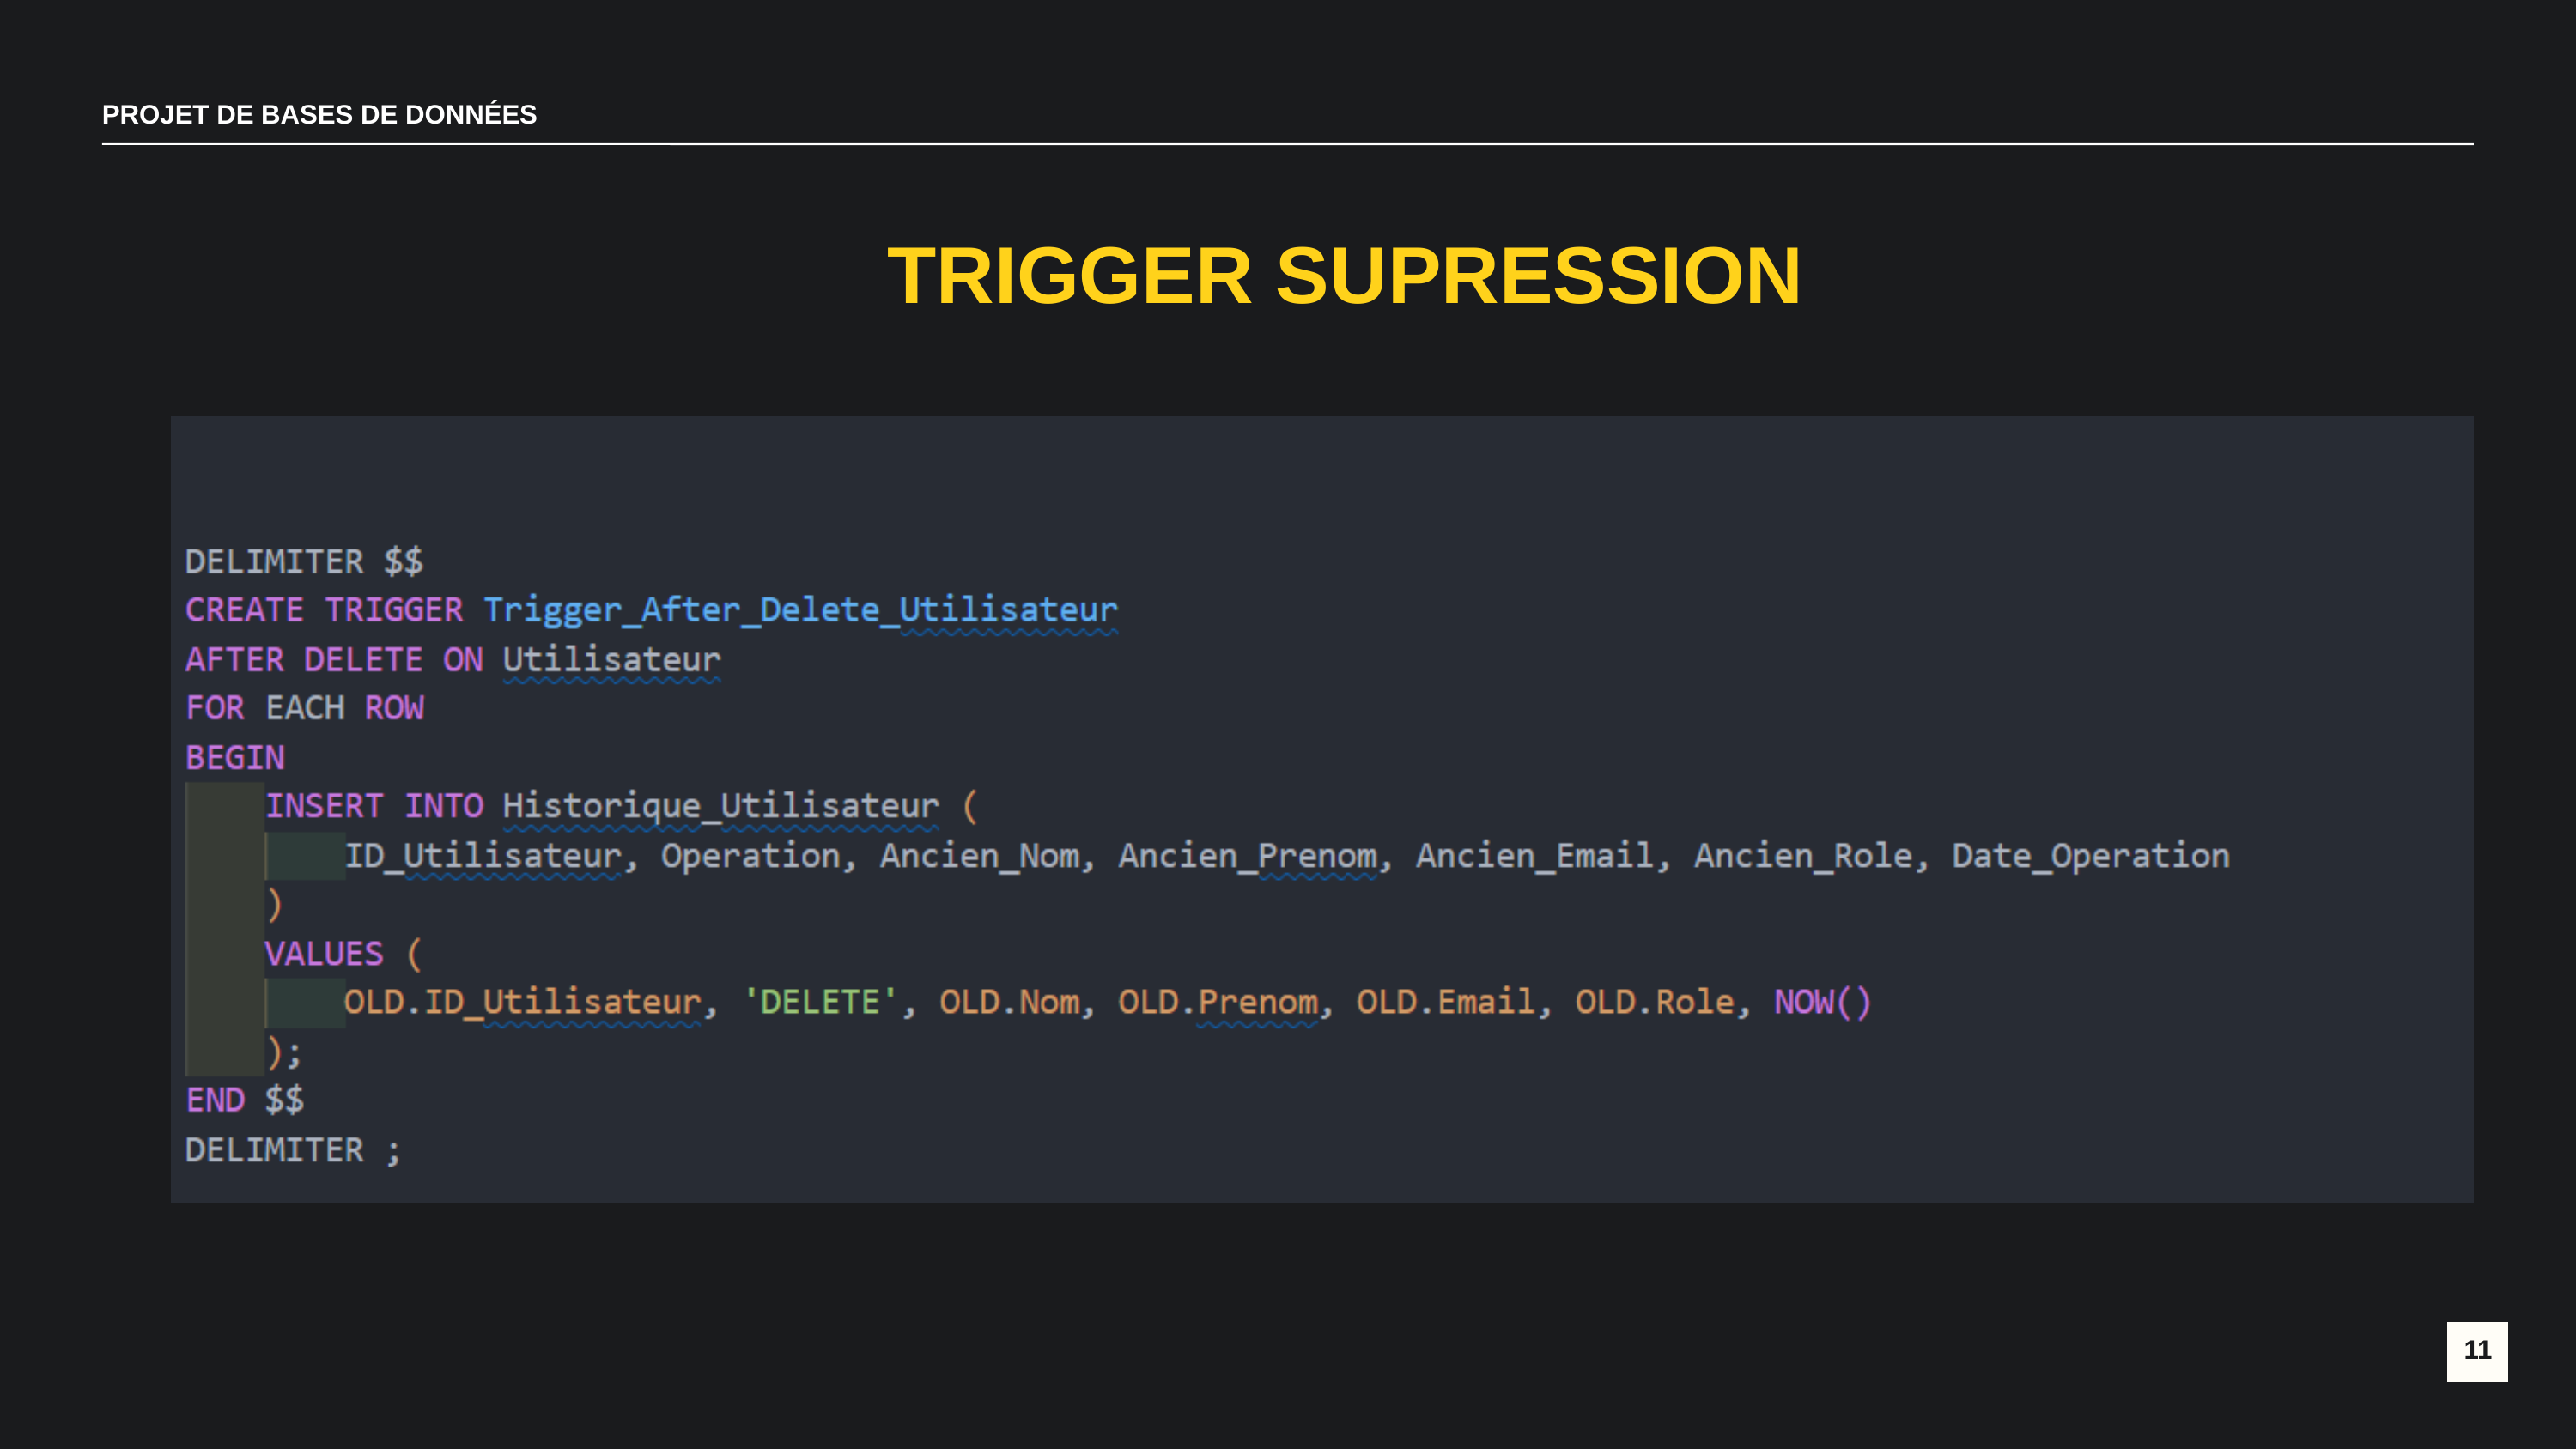

PROJET DE BASES DE DONNÉES

TRIGGER SUPRESSION

11